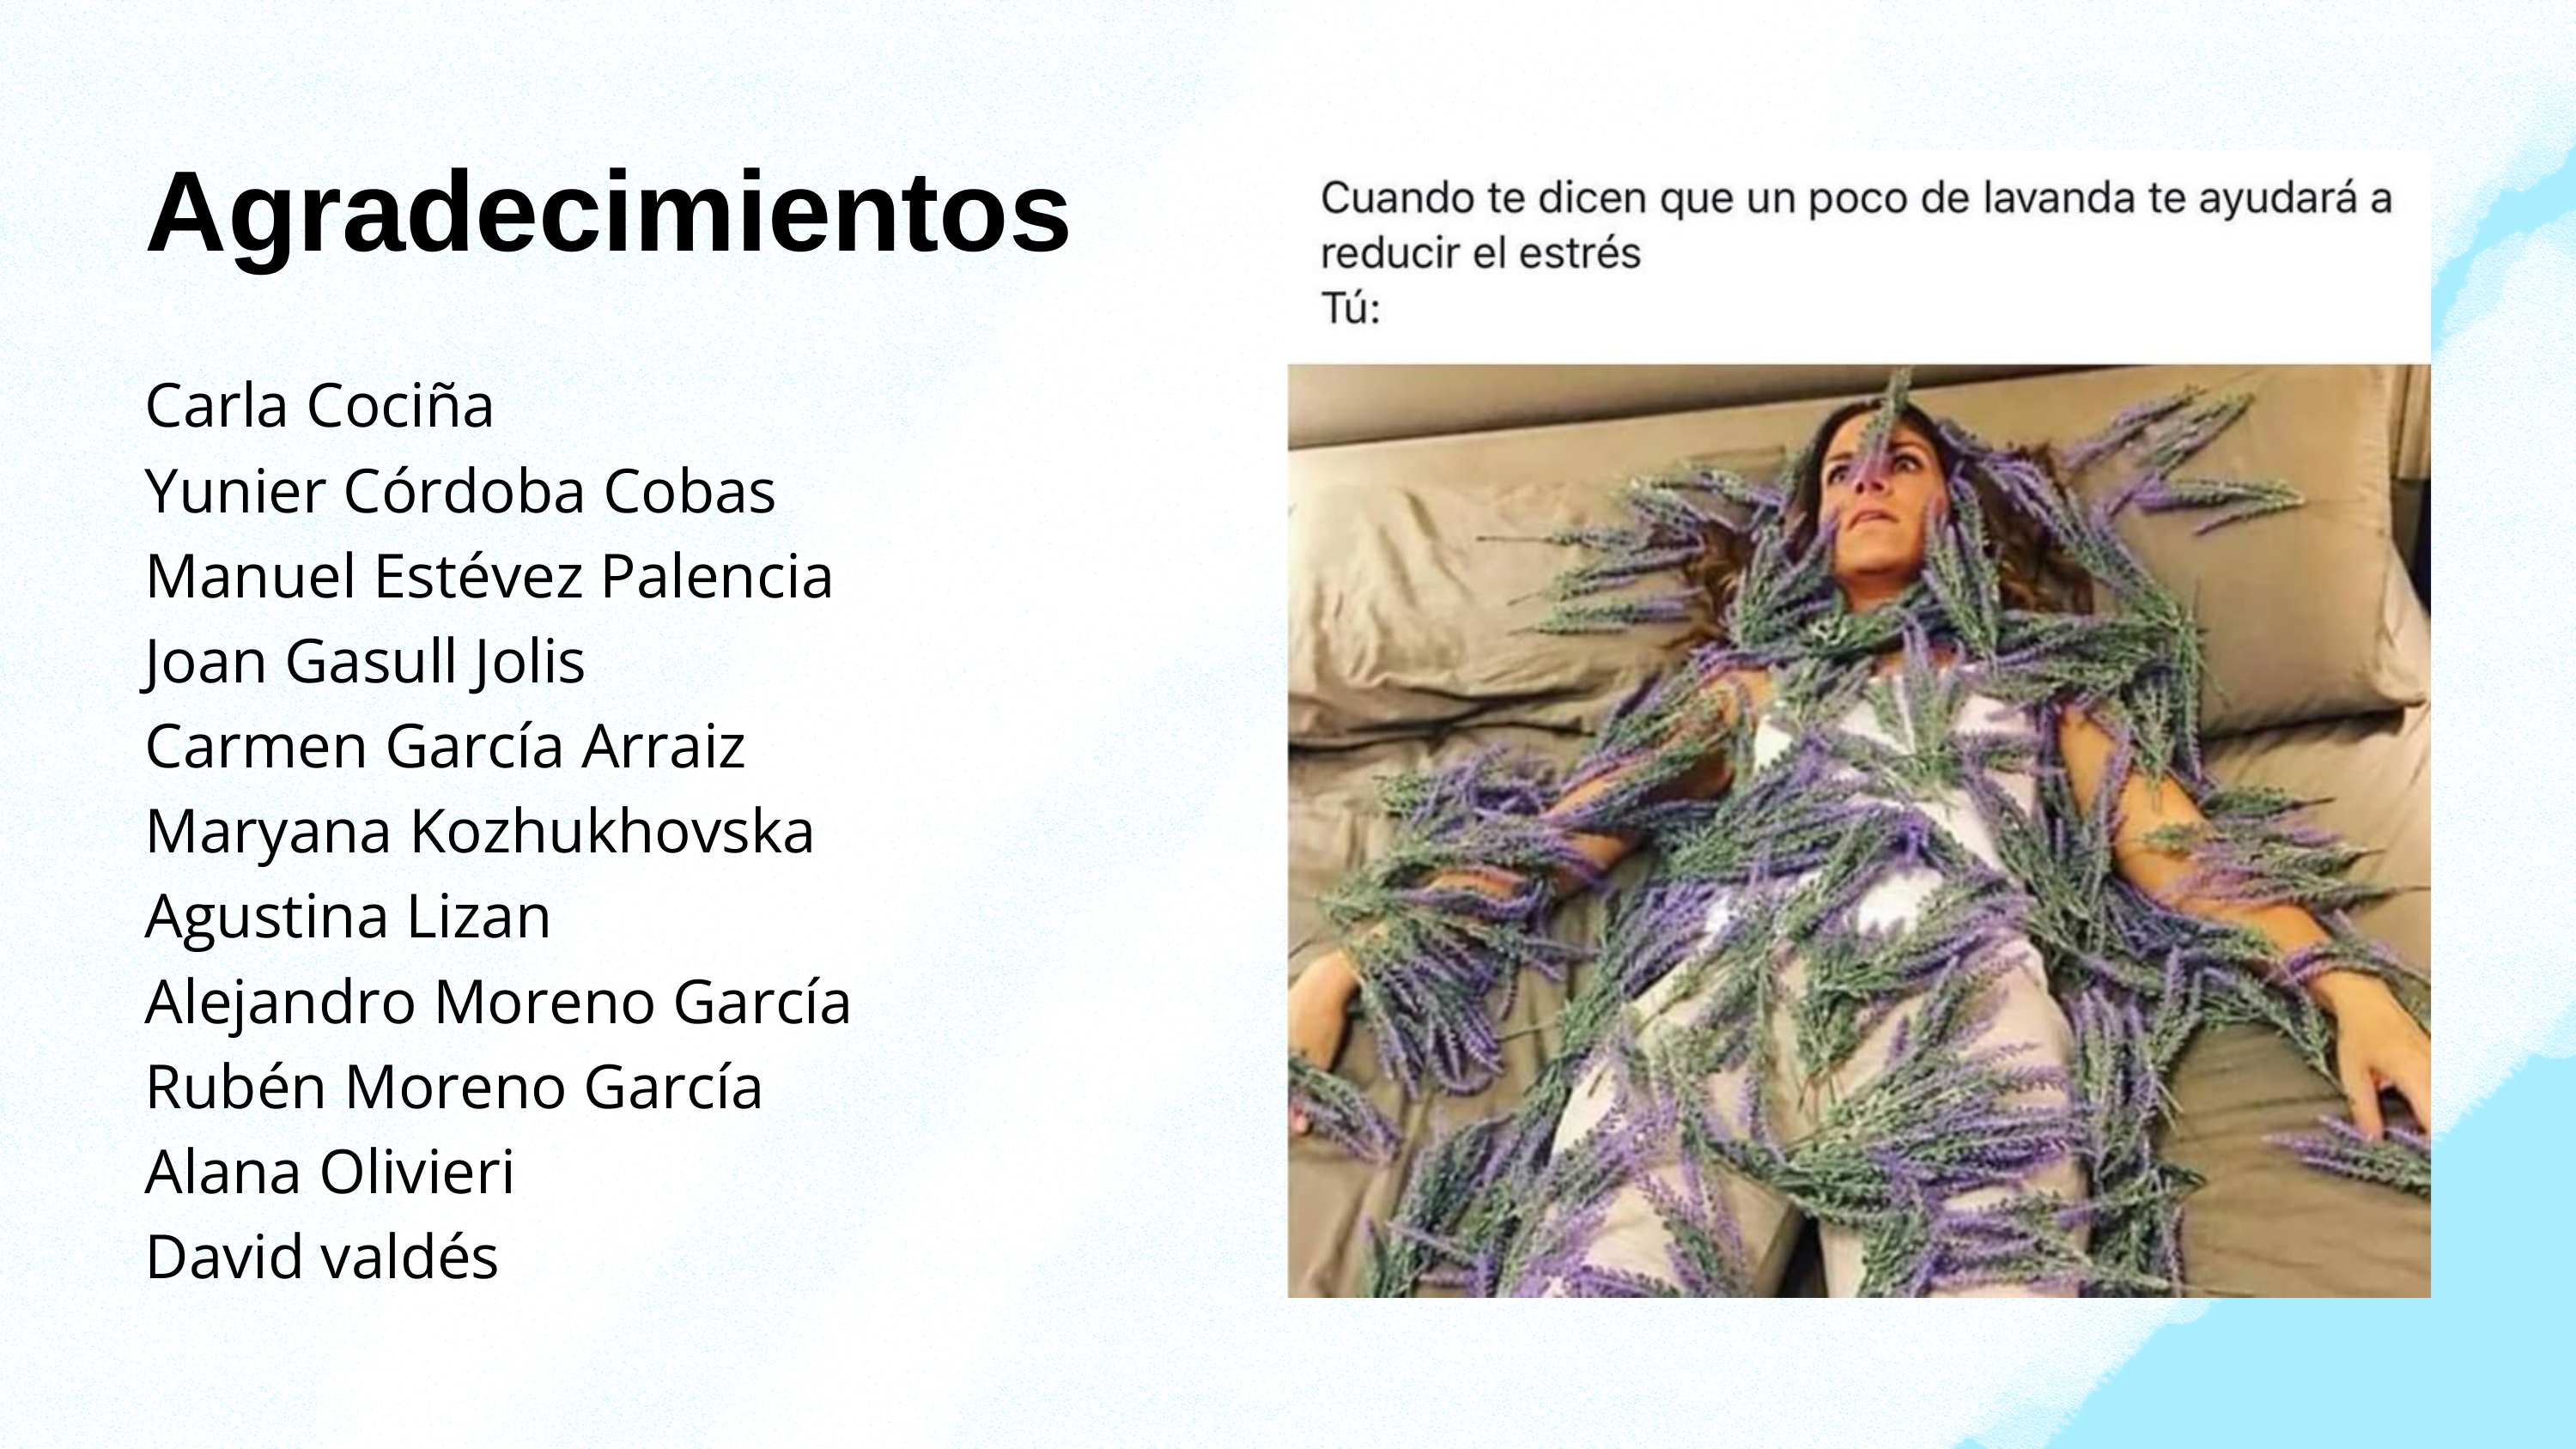

Agradecimientos
Carla Cociña
Yunier Córdoba Cobas
Manuel Estévez Palencia
Joan Gasull Jolis
Carmen García Arraiz
Maryana Kozhukhovska
Agustina Lizan
Alejandro Moreno García
Rubén Moreno García
Alana Olivieri
David valdés